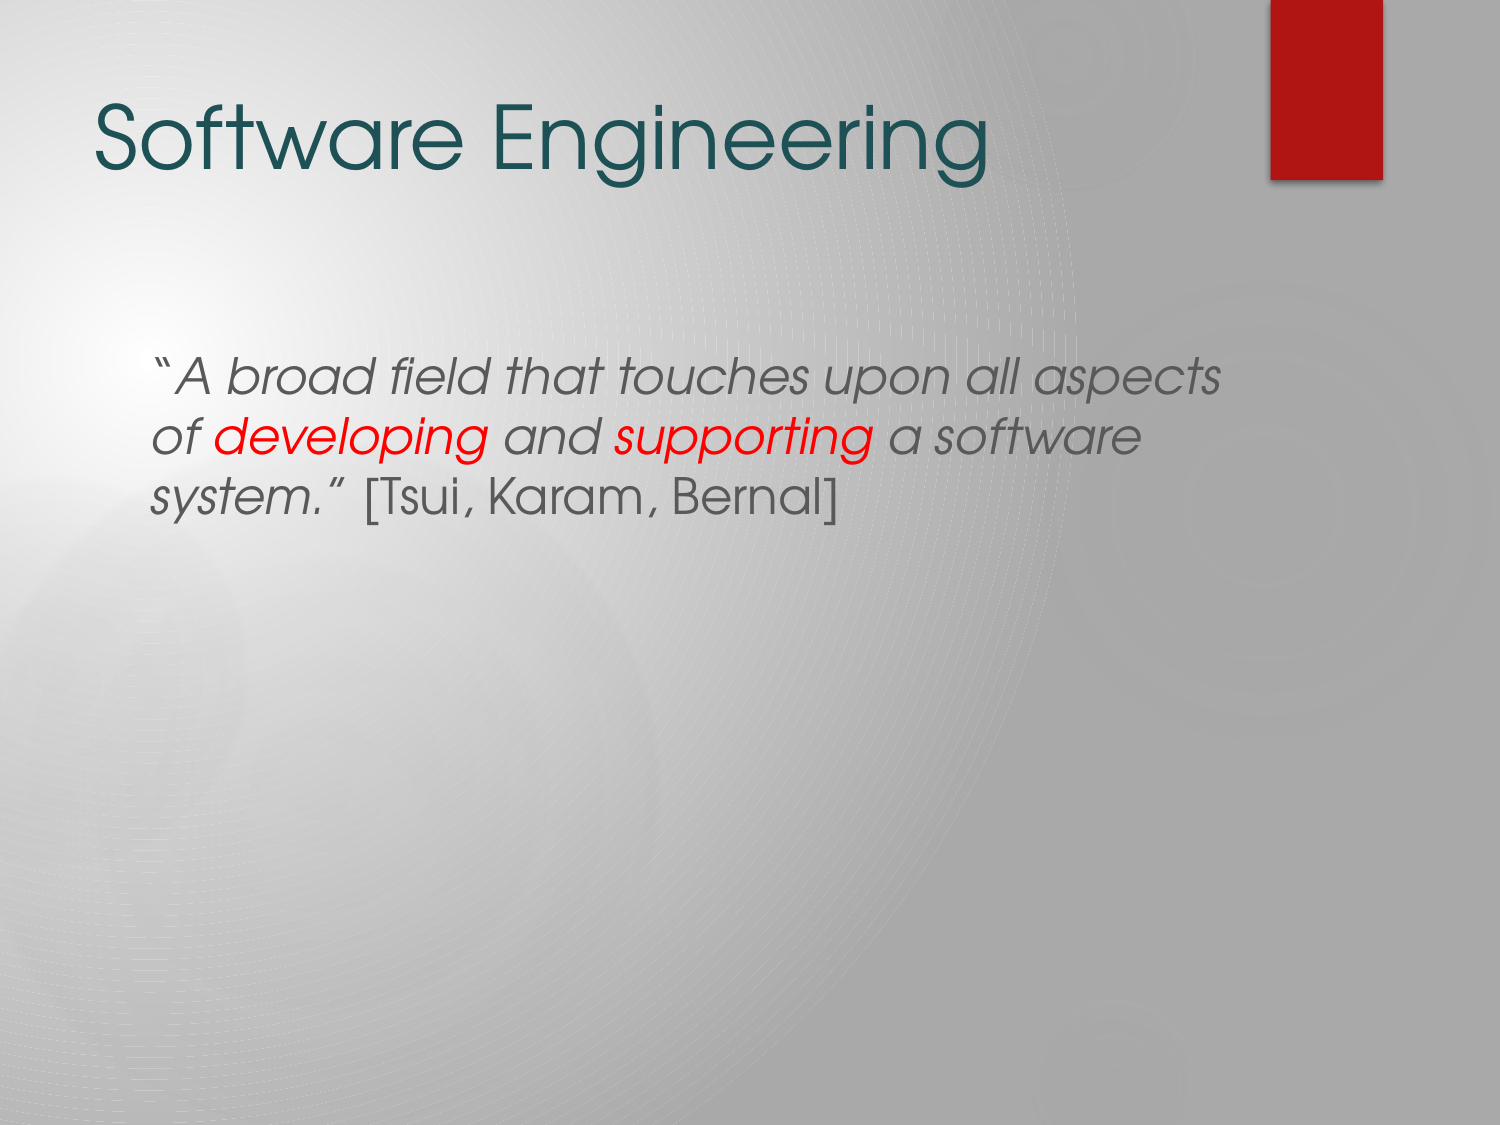

# Software Engineering
“A broad field that touches upon all aspects of developing and supporting a software system.” [Tsui, Karam, Bernal]